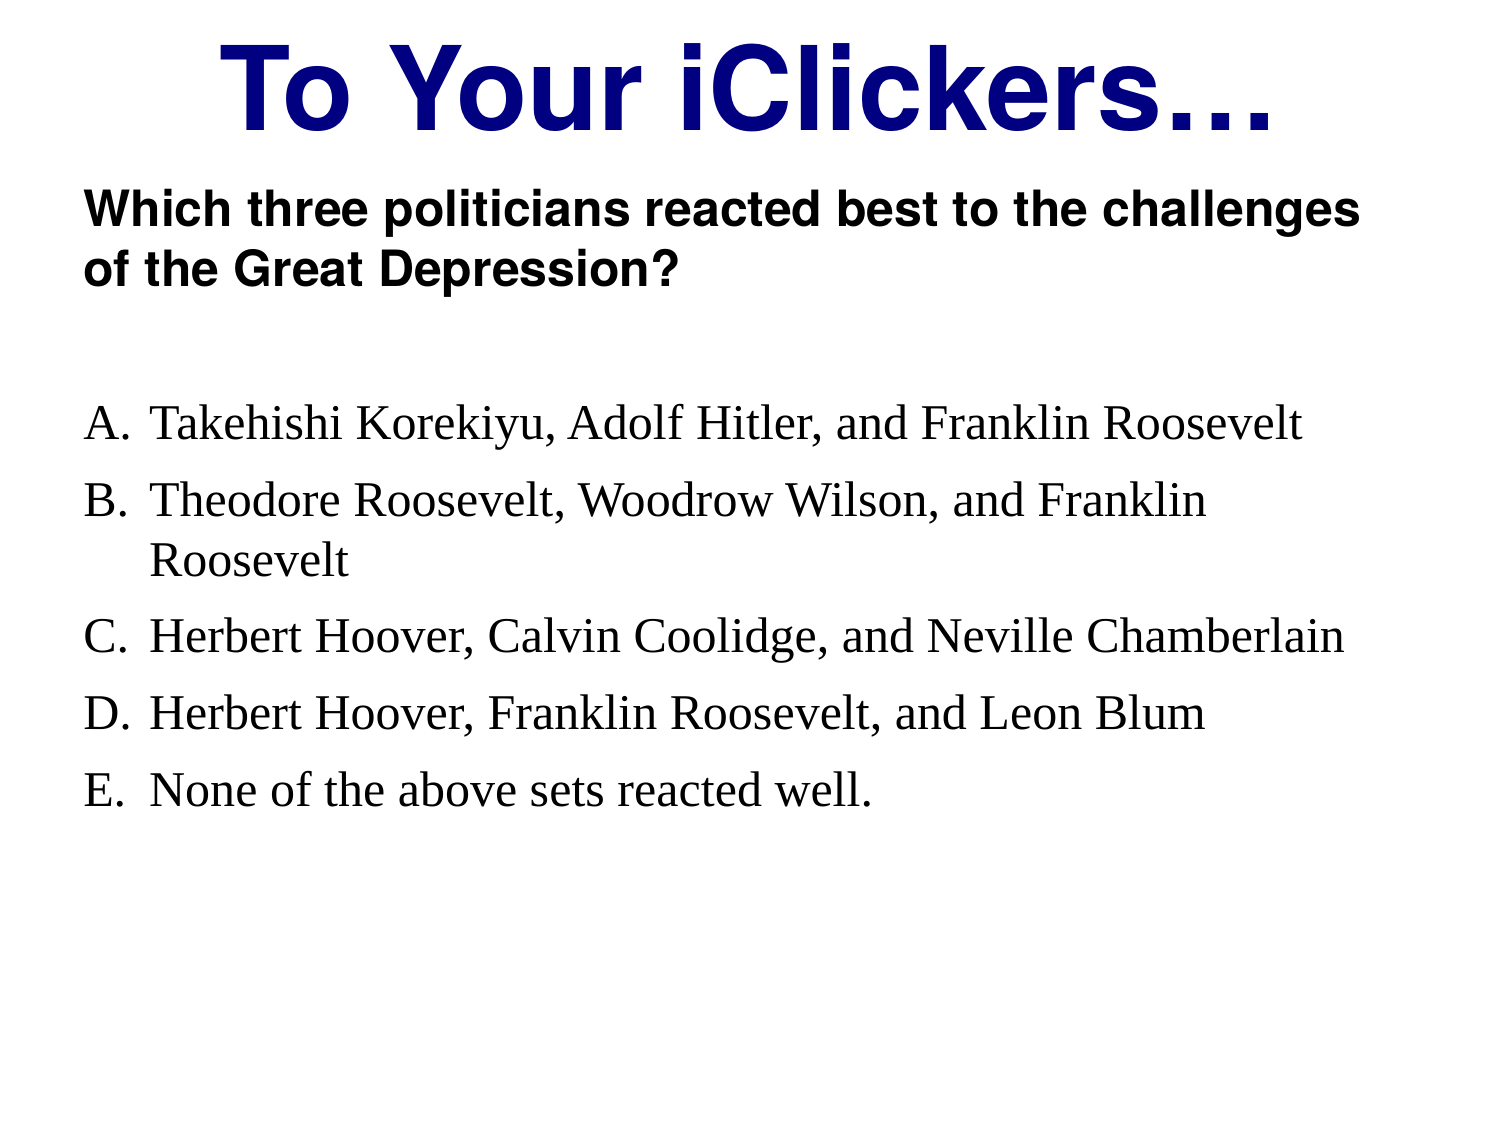

To Your iClickers…
Which three politicians reacted best to the challenges of the Great Depression?

Takehishi Korekiyu, Adolf Hitler, and Franklin Roosevelt
Theodore Roosevelt, Woodrow Wilson, and Franklin Roosevelt
Herbert Hoover, Calvin Coolidge, and Neville Chamberlain
Herbert Hoover, Franklin Roosevelt, and Leon Blum
None of the above sets reacted well.